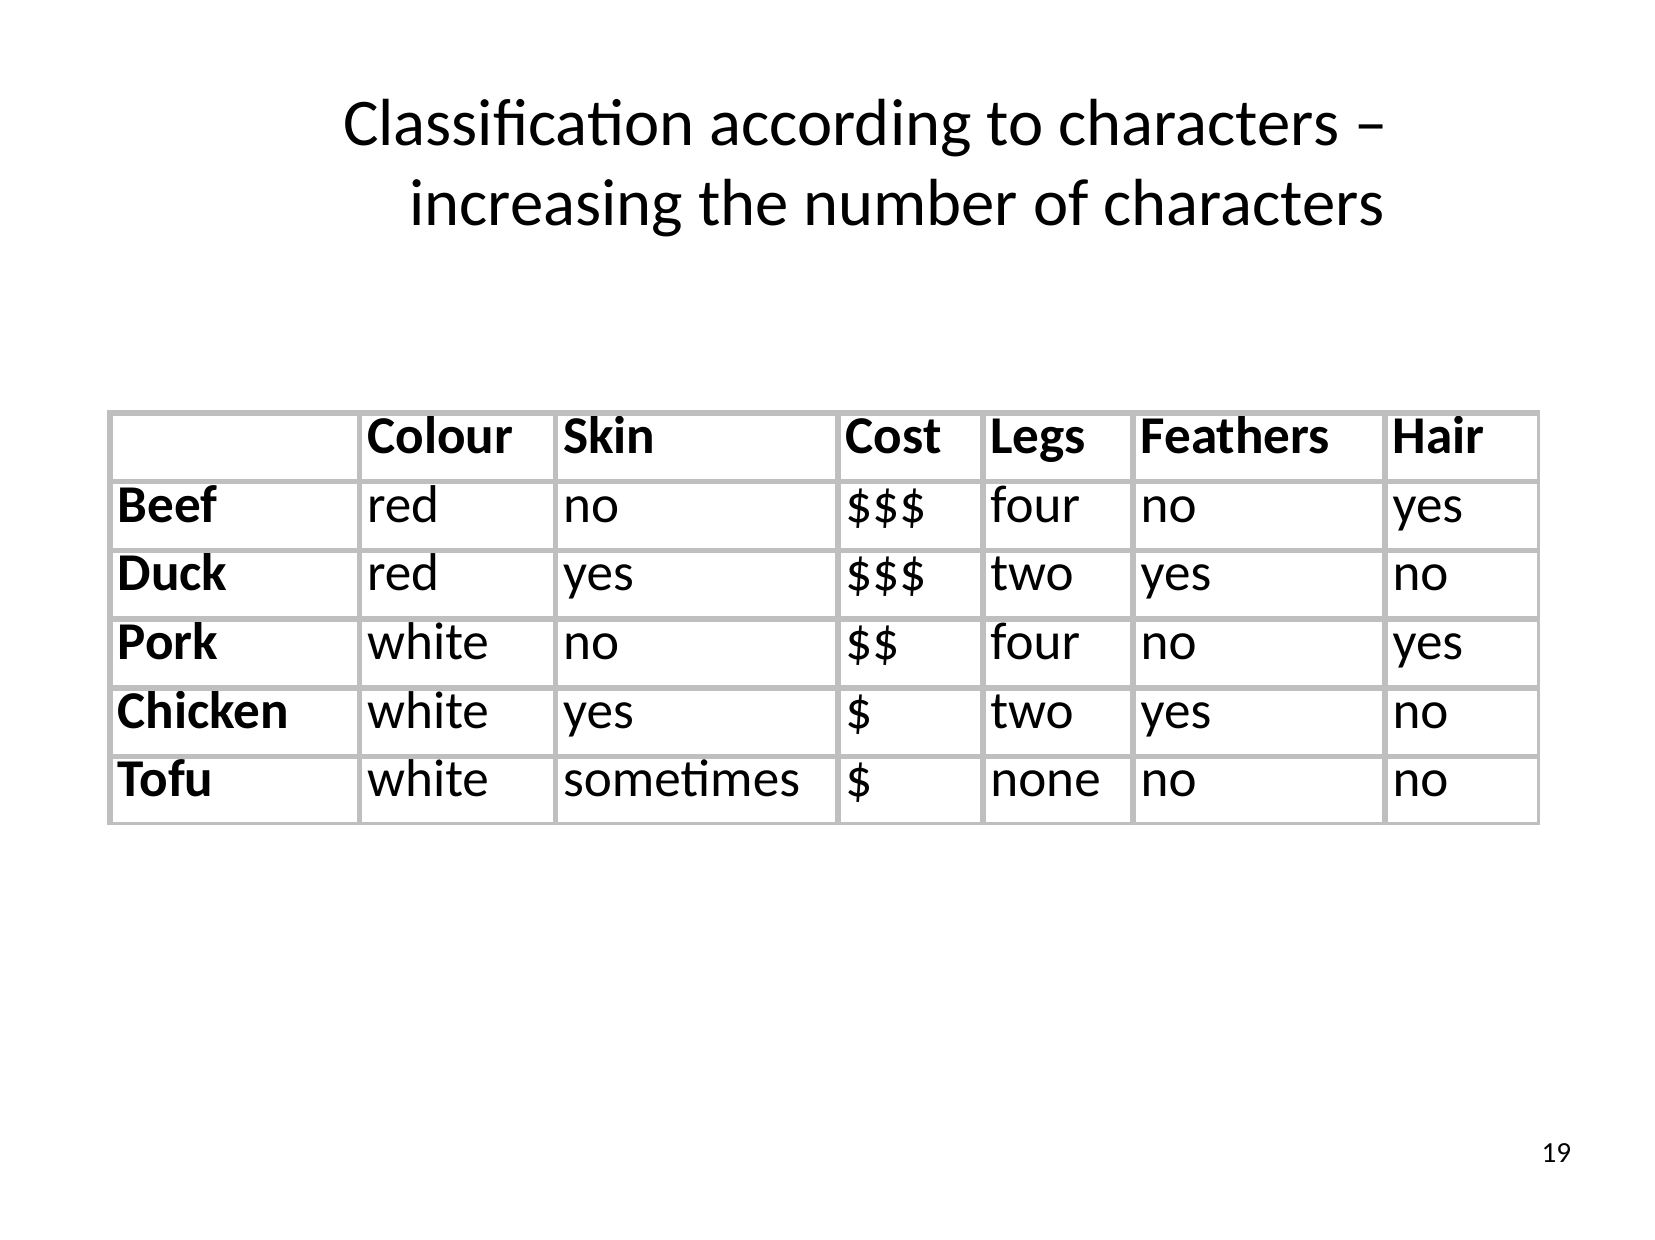

# Classification according to characters –  increasing the number of characters
|  | Colour | Skin | Cost | Legs | Feathers | Hair |
| --- | --- | --- | --- | --- | --- | --- |
| Beef | red | no | $$$ | four | no | yes |
| Duck | red | yes | $$$ | two | yes | no |
| Pork | white | no | $$ | four | no | yes |
| Chicken | white | yes | $ | two | yes | no |
| Tofu | white | sometimes | $ | none | no | no |
19